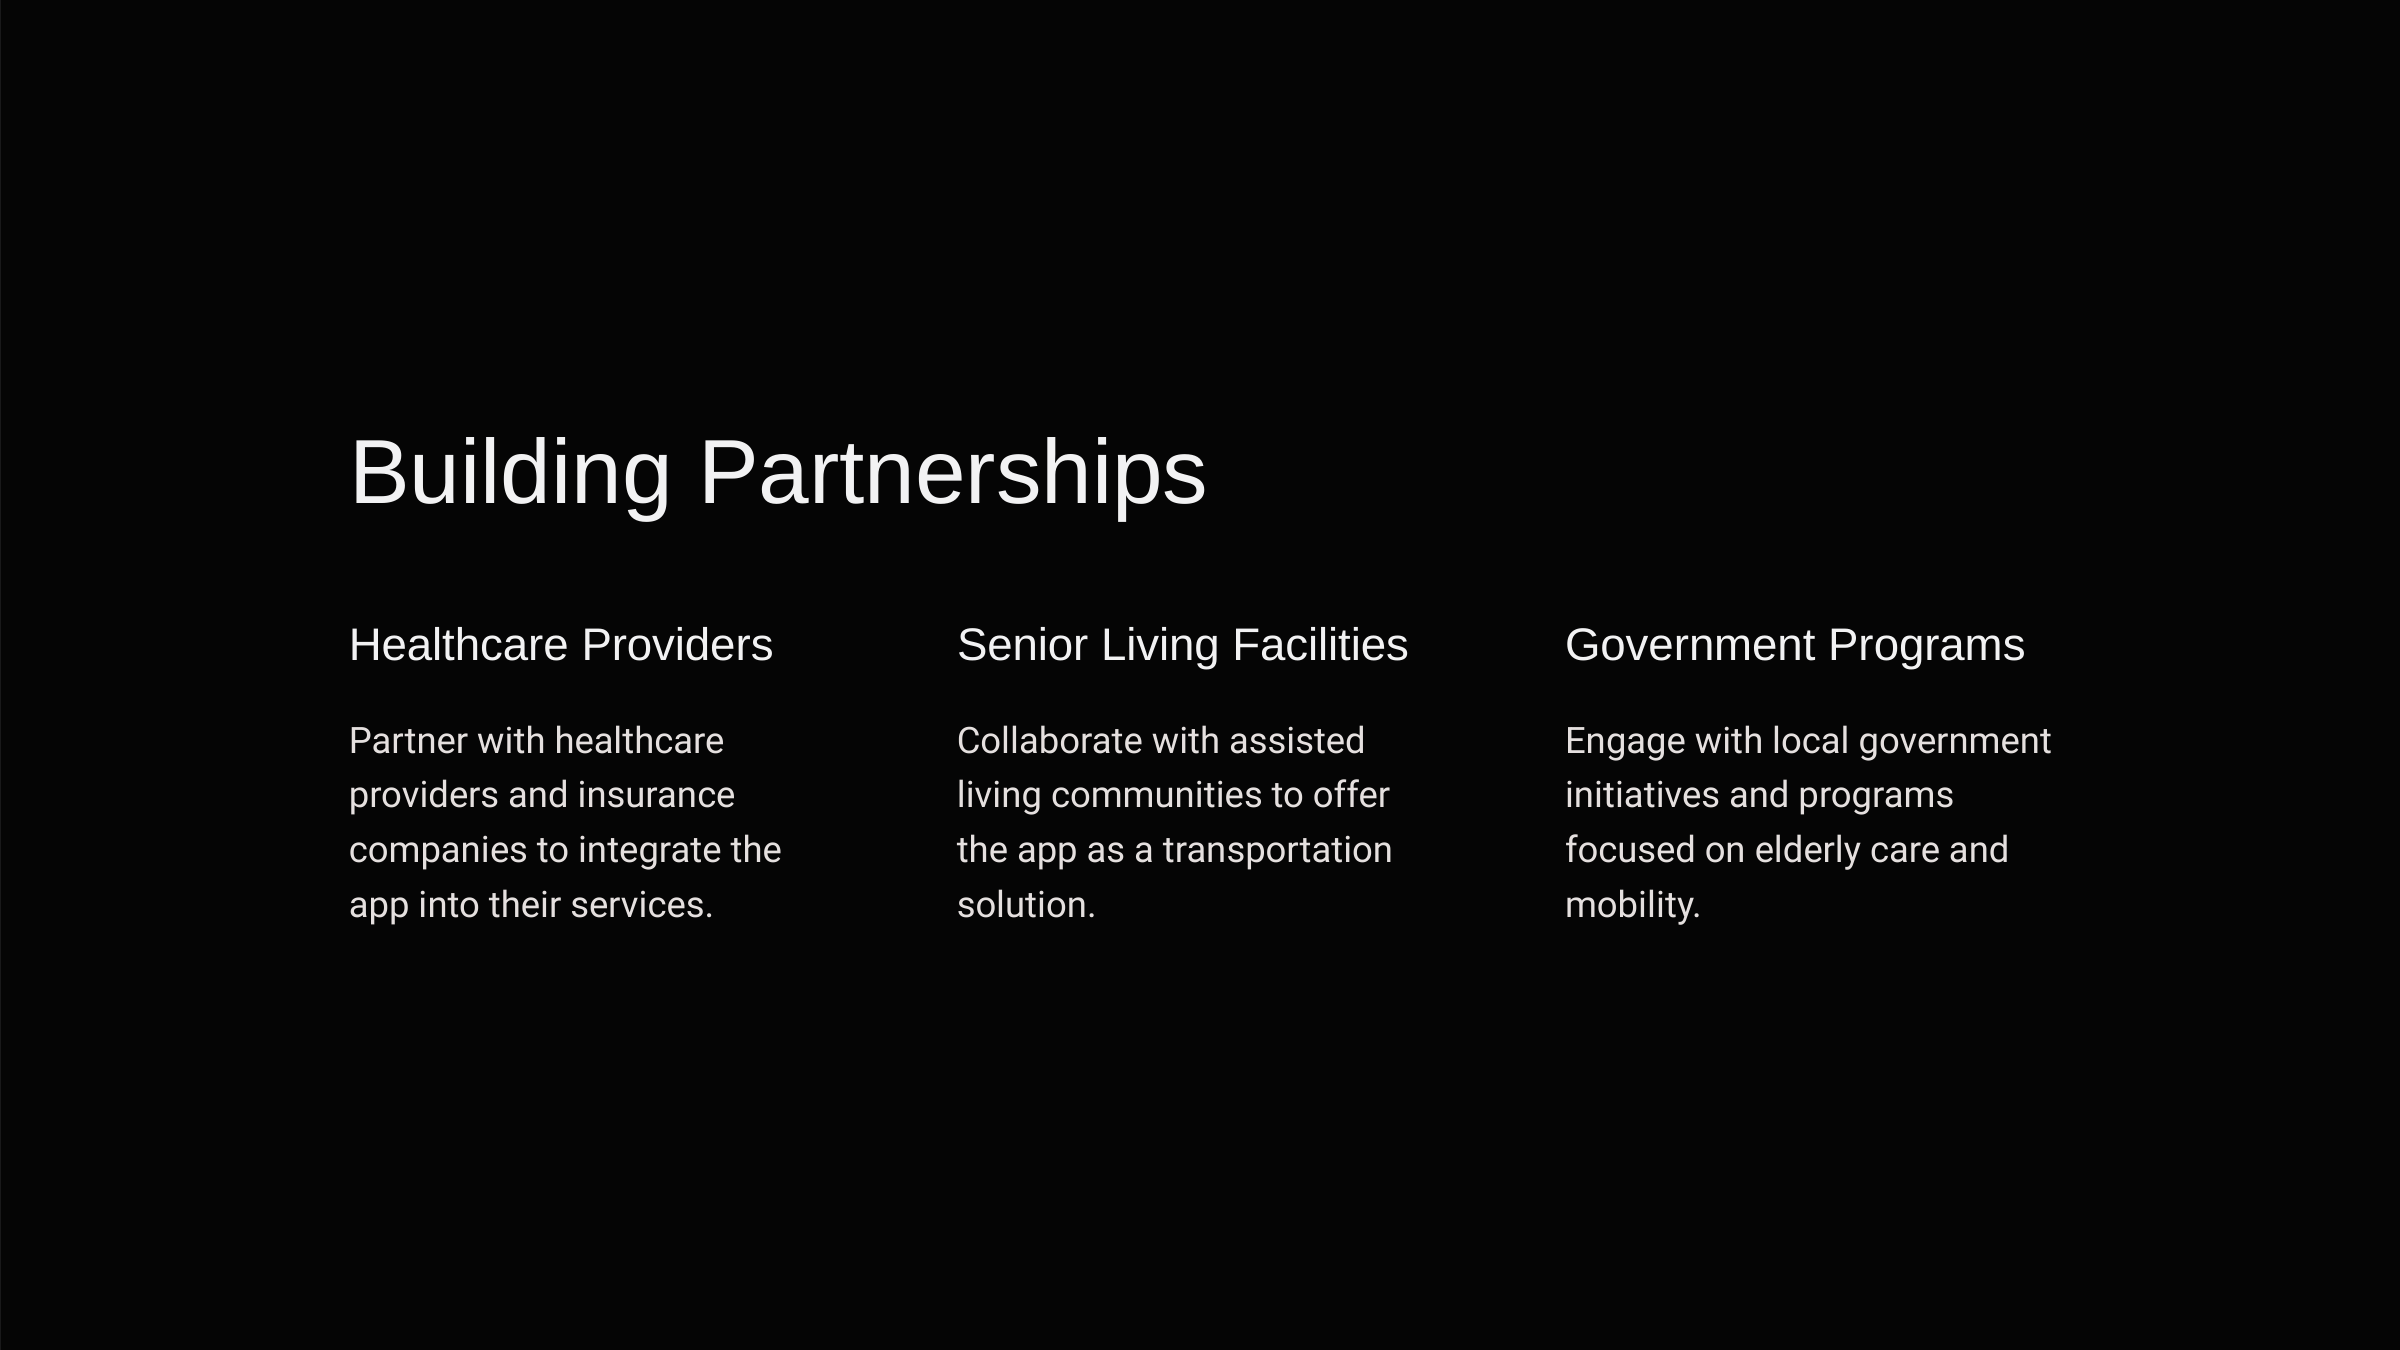

Building Partnerships
Healthcare Providers
Senior Living Facilities
Government Programs
Partner with healthcare providers and insurance companies to integrate the app into their services.
Collaborate with assisted living communities to offer the app as a transportation solution.
Engage with local government initiatives and programs focused on elderly care and mobility.